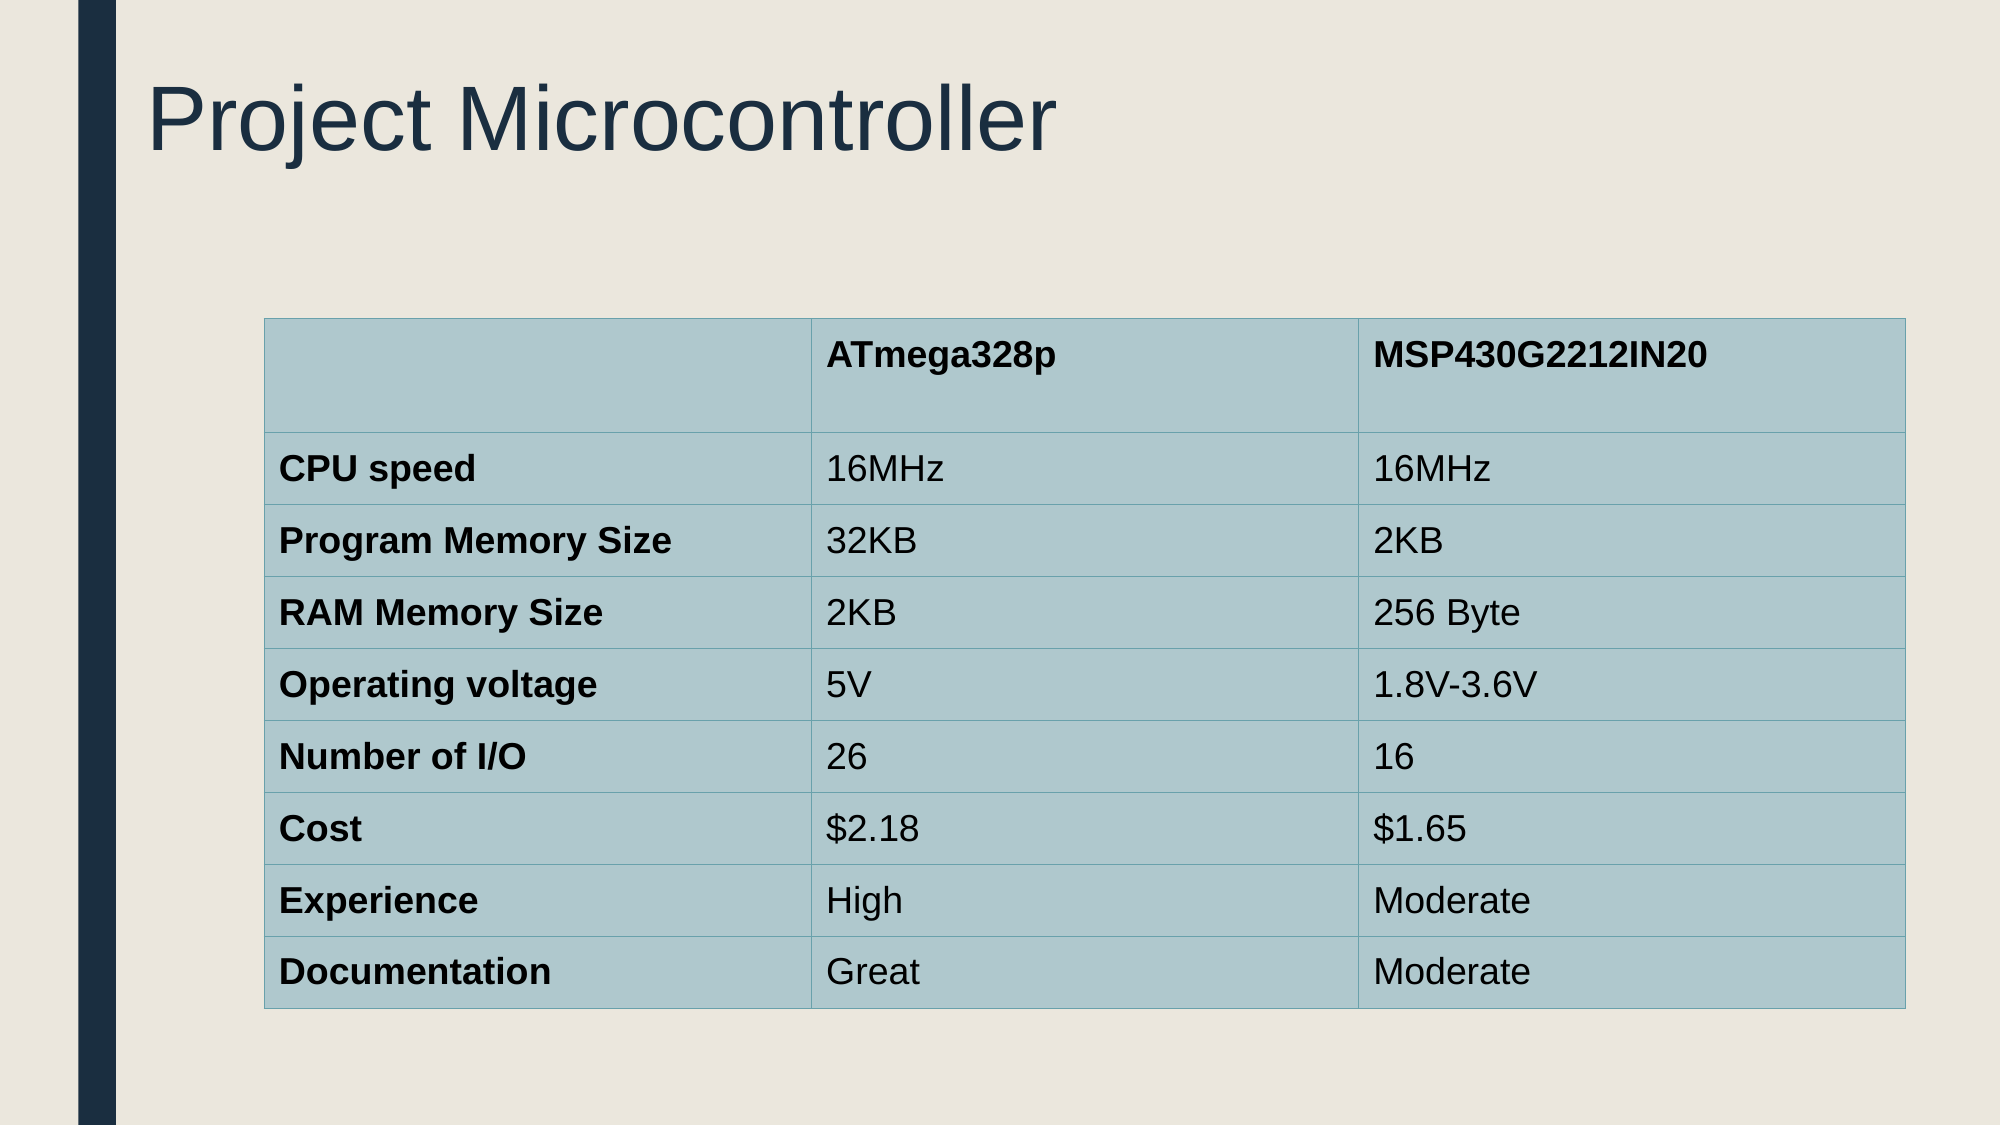

# Project Microcontroller
|  | ATmega328p | MSP430G2212IN20 |
| --- | --- | --- |
| CPU speed | 16MHz | 16MHz |
| Program Memory Size | 32KB | 2KB |
| RAM Memory Size | 2KB | 256 Byte |
| Operating voltage | 5V | 1.8V-3.6V |
| Number of I/O | 26 | 16 |
| Cost | $2.18 | $1.65 |
| Experience | High | Moderate |
| Documentation | Great | Moderate |